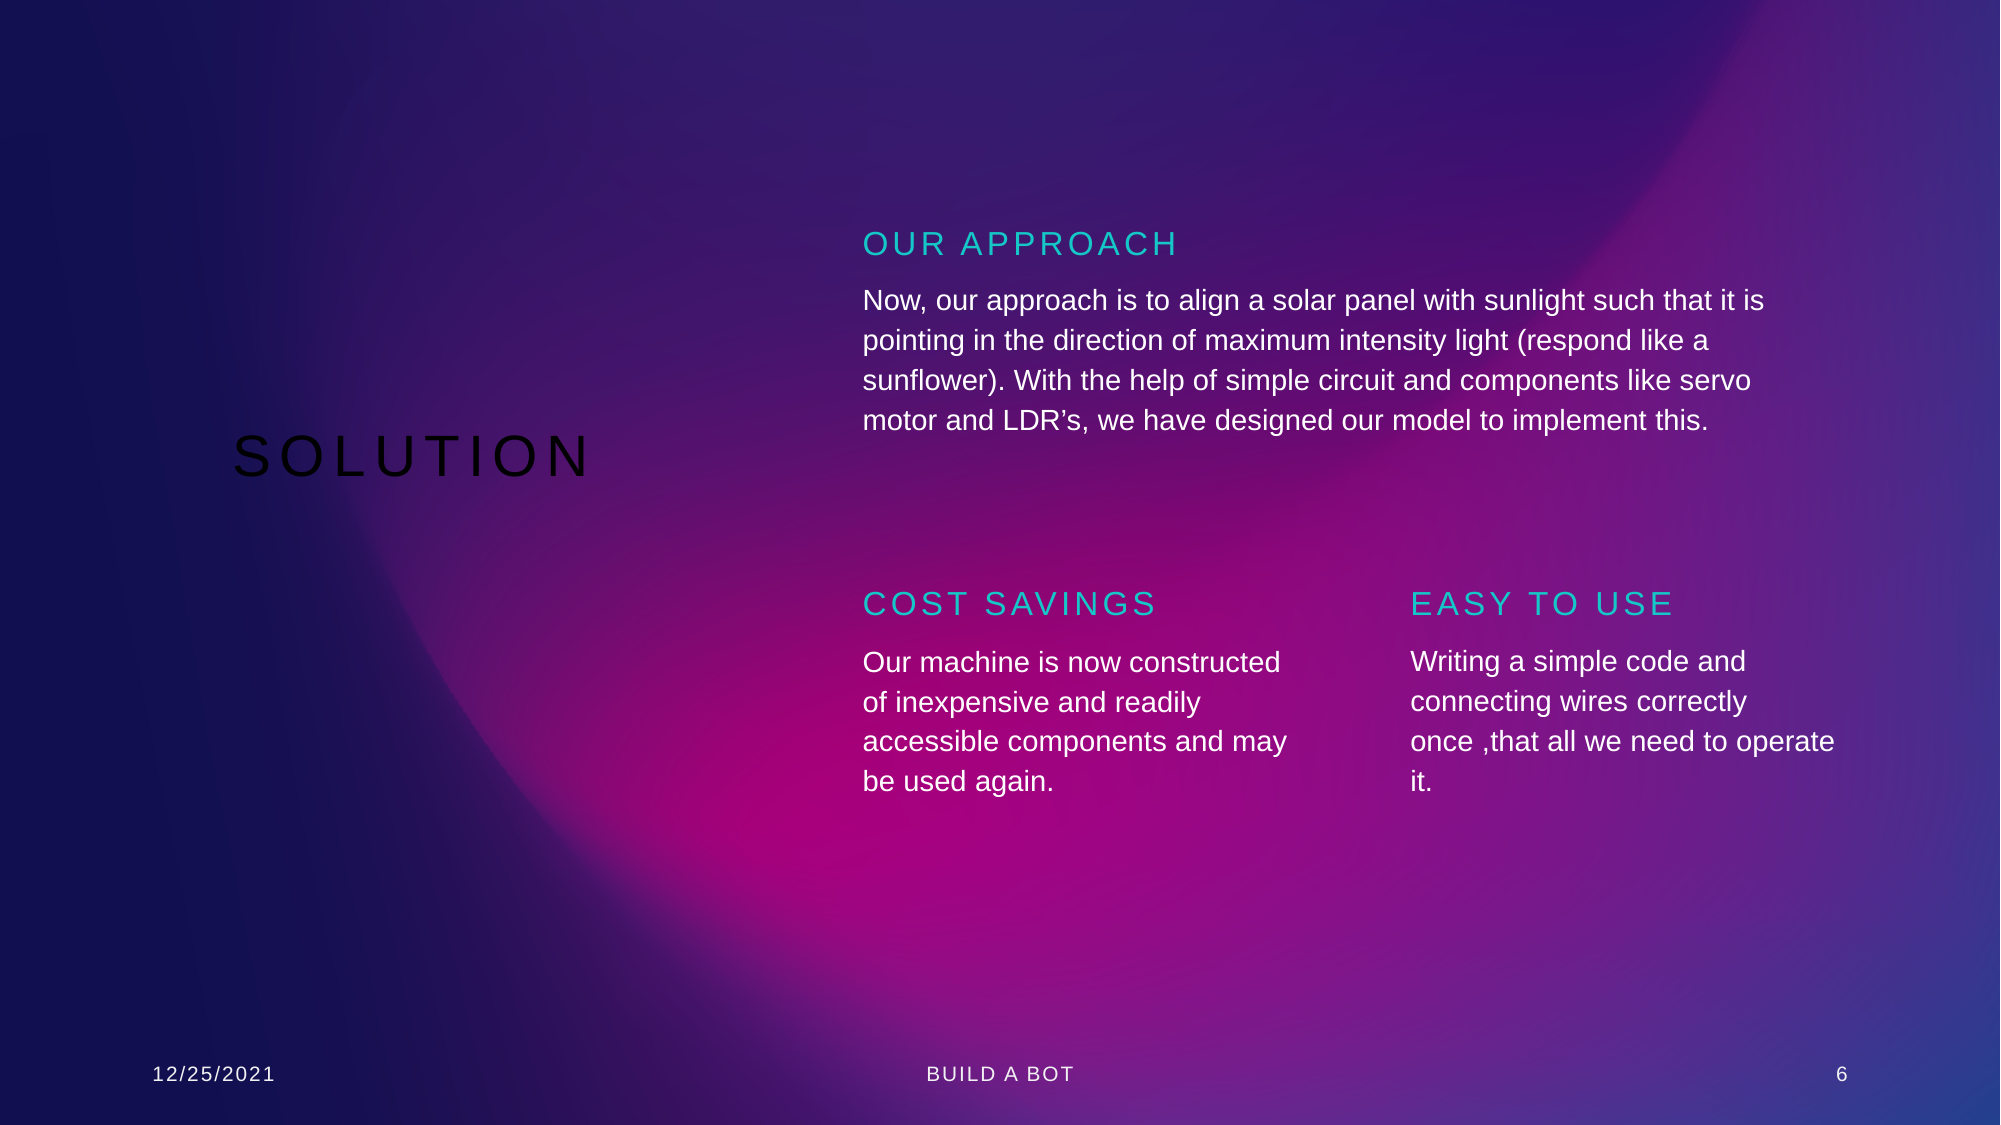

Our approach
Now, our approach is to align a solar panel with sunlight such that it is pointing in the direction of maximum intensity light (respond like a sunflower). With the help of simple circuit and components like servo motor and LDR’s, we have designed our model to implement this.
# Solution
Cost savings
Easy to use
Writing a simple code and connecting wires correctly once ,that all we need to operate it.
Our machine is now constructed of inexpensive and readily accessible components and may be used again.
12/25/2021
Build a Bot
6